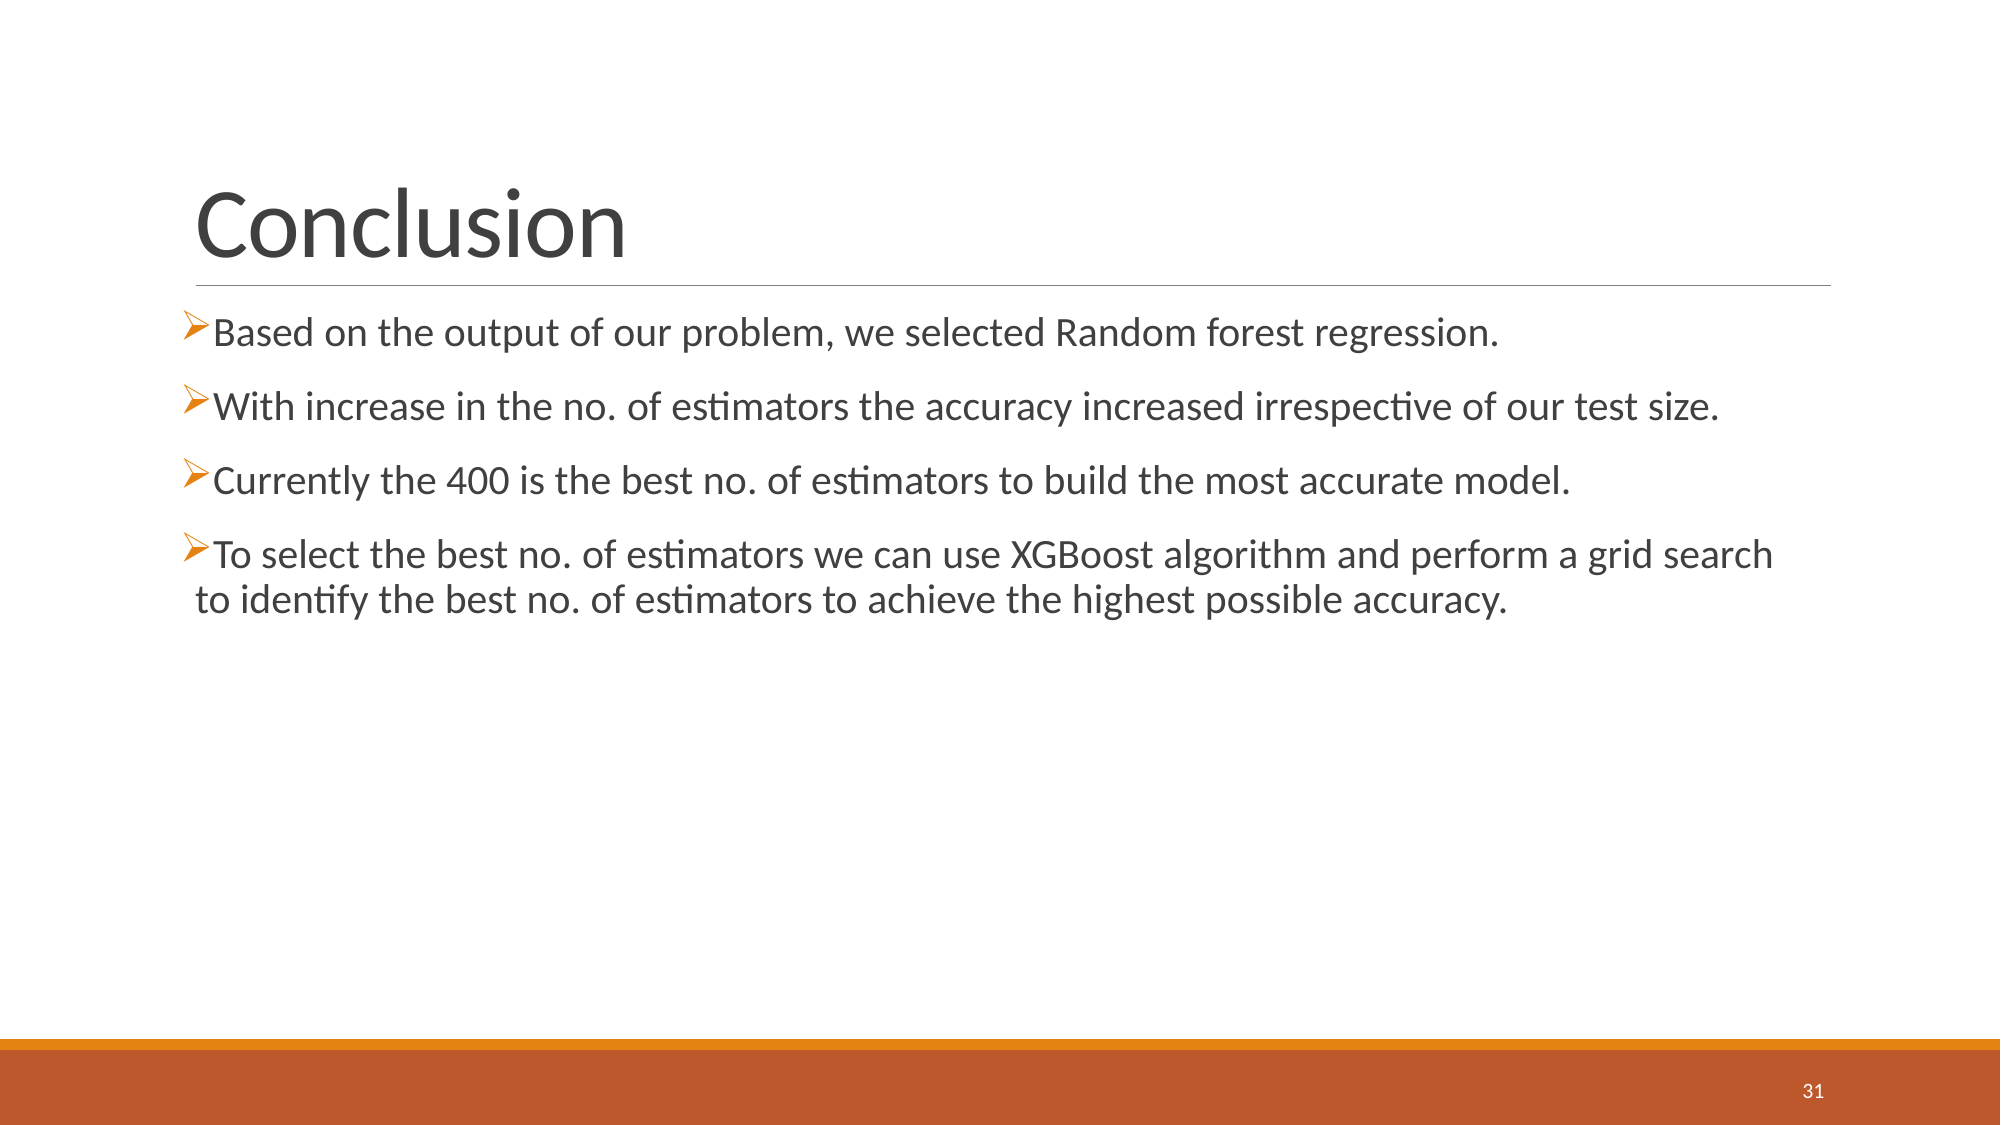

# Conclusion
Based on the output of our problem, we selected Random forest regression.
With increase in the no. of estimators the accuracy increased irrespective of our test size.
Currently the 400 is the best no. of estimators to build the most accurate model.
To select the best no. of estimators we can use XGBoost algorithm and perform a grid search to identify the best no. of estimators to achieve the highest possible accuracy.

31